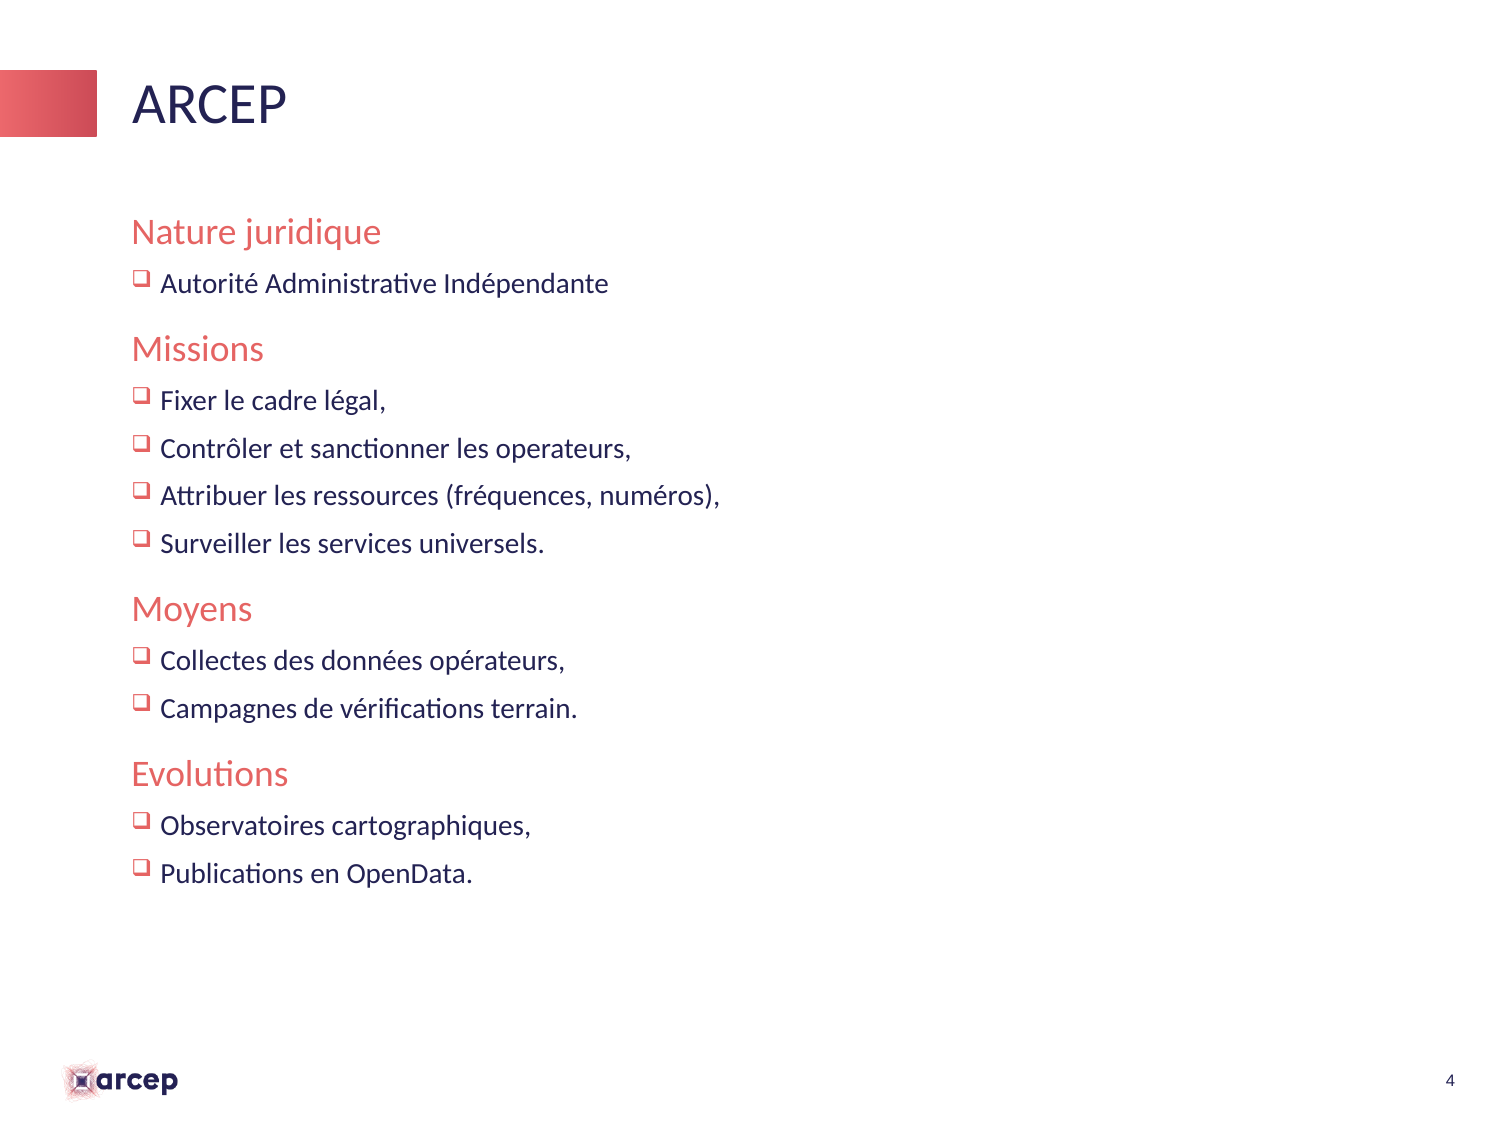

# ARCEP
Nature juridique
Autorité Administrative Indépendante
Missions
Fixer le cadre légal,
Contrôler et sanctionner les operateurs,
Attribuer les ressources (fréquences, numéros),
Surveiller les services universels.
Moyens
Collectes des données opérateurs,
Campagnes de vérifications terrain.
Evolutions
Observatoires cartographiques,
Publications en OpenData.